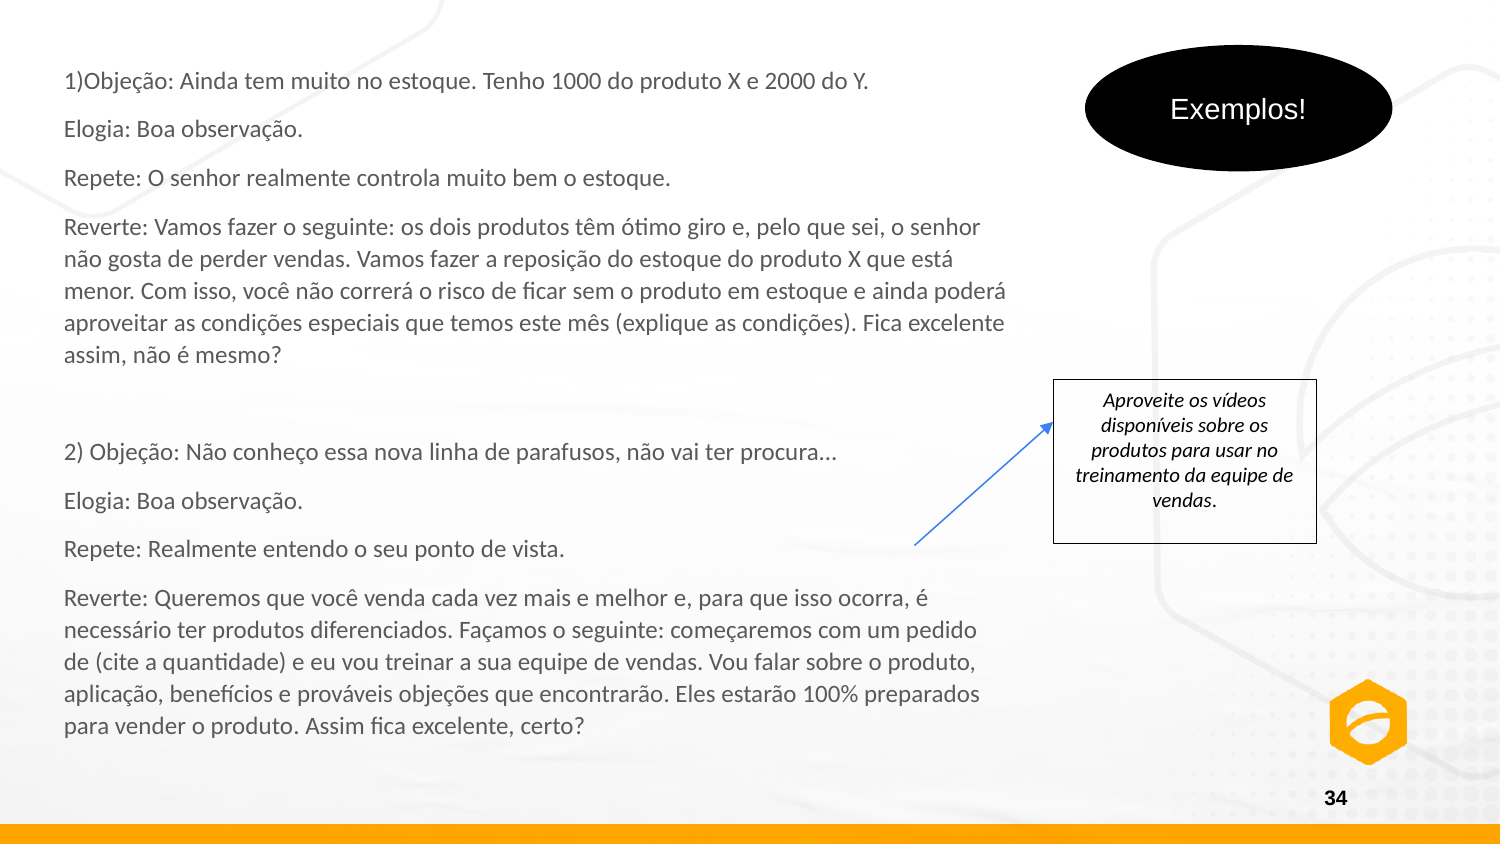

1)Objeção: Ainda tem muito no estoque. Tenho 1000 do produto X e 2000 do Y.
Elogia: Boa observação.
Repete: O senhor realmente controla muito bem o estoque.
Reverte: Vamos fazer o seguinte: os dois produtos têm ótimo giro e, pelo que sei, o senhor não gosta de perder vendas. Vamos fazer a reposição do estoque do produto X que está menor. Com isso, você não correrá o risco de ficar sem o produto em estoque e ainda poderá aproveitar as condições especiais que temos este mês (explique as condições). Fica excelente assim, não é mesmo?

2) Objeção: Não conheço essa nova linha de parafusos, não vai ter procura...
Elogia: Boa observação.
Repete: Realmente entendo o seu ponto de vista.
Reverte: Queremos que você venda cada vez mais e melhor e, para que isso ocorra, é necessário ter produtos diferenciados. Façamos o seguinte: começaremos com um pedido de (cite a quantidade) e eu vou treinar a sua equipe de vendas. Vou falar sobre o produto, aplicação, benefícios e prováveis objeções que encontrarão. Eles estarão 100% preparados para vender o produto. Assim fica excelente, certo?

Exemplos!
Aproveite os vídeos disponíveis sobre os produtos para usar no treinamento da equipe de vendas.

34